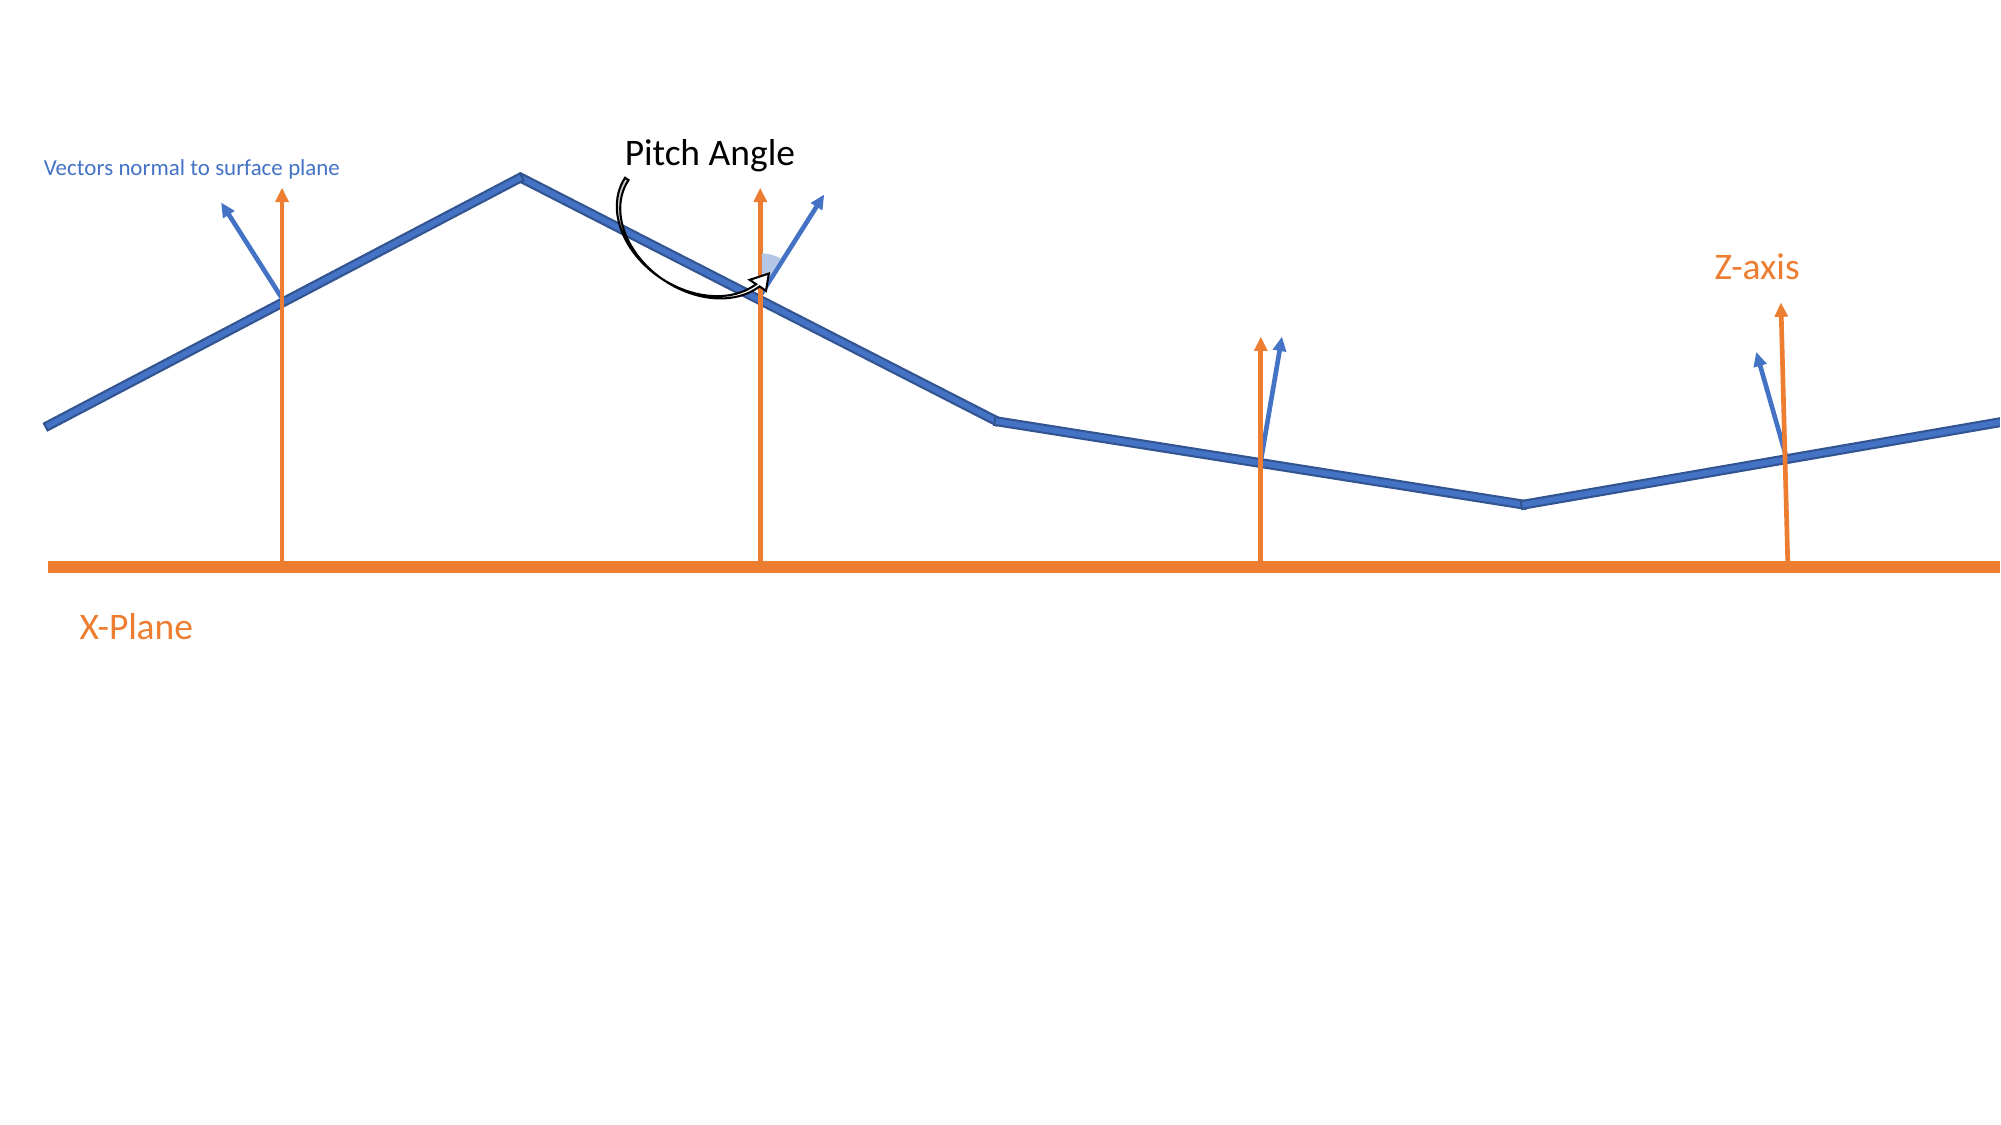

Pitch Angle
Vectors normal to surface plane

Z-axis

X-Plane